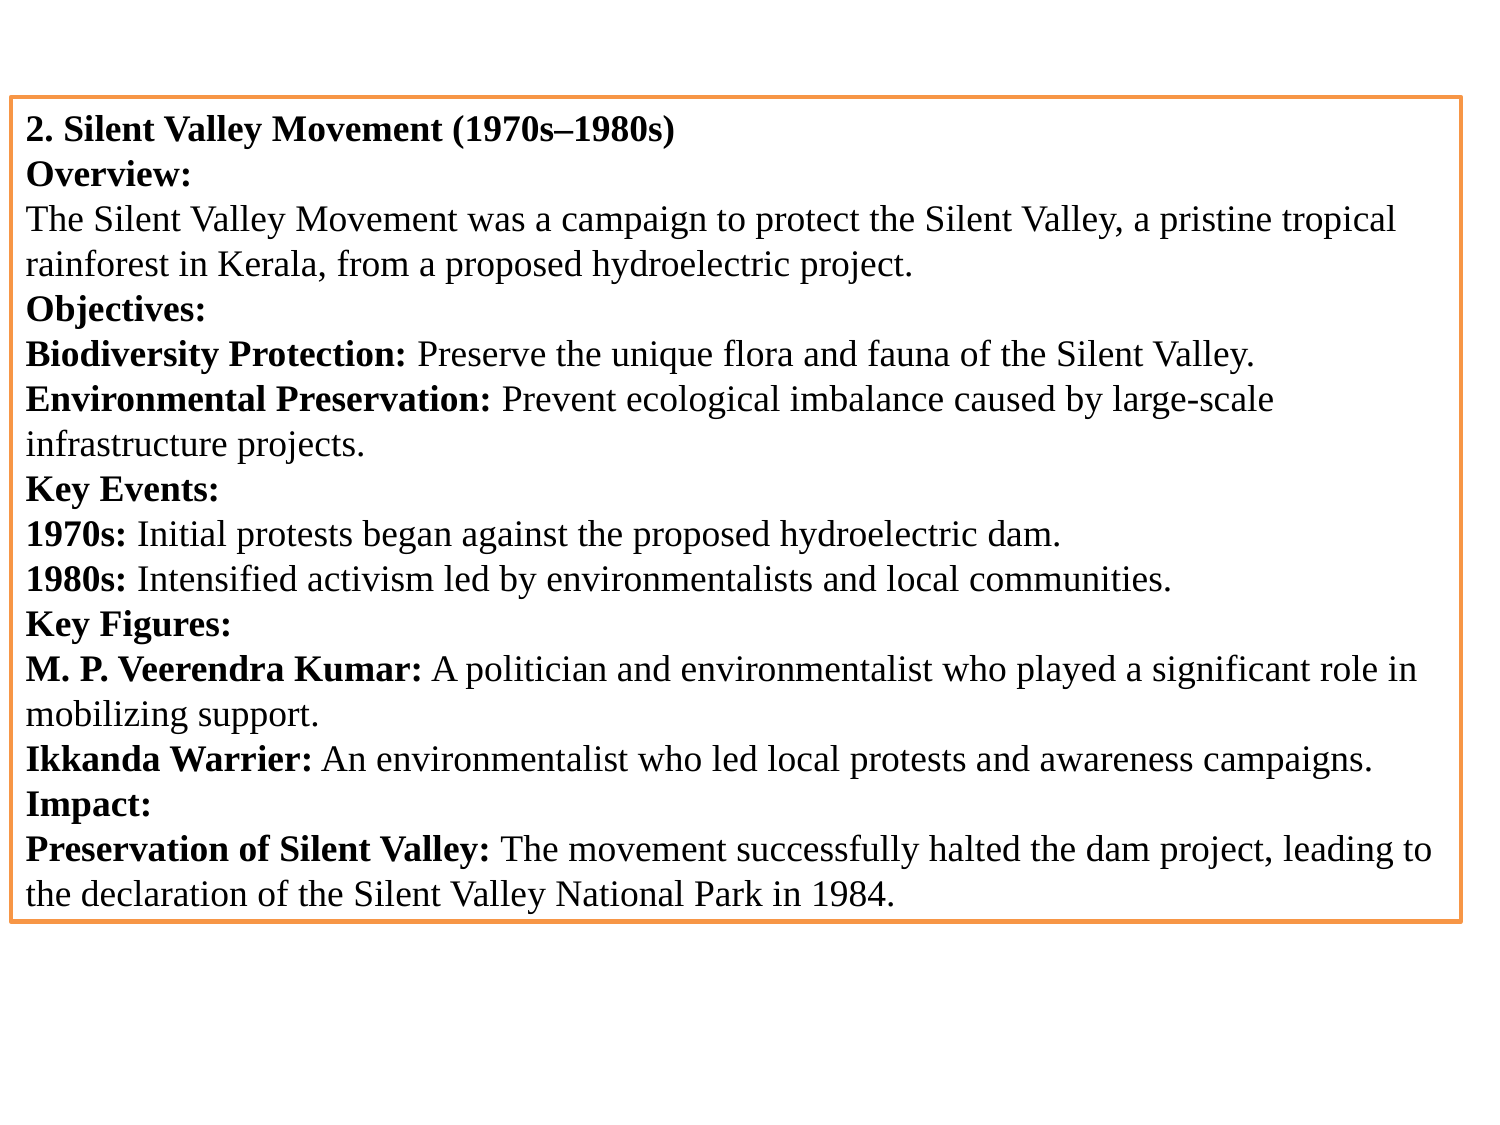

2. Silent Valley Movement (1970s–1980s)
Overview:
The Silent Valley Movement was a campaign to protect the Silent Valley, a pristine tropical rainforest in Kerala, from a proposed hydroelectric project.
Objectives:
Biodiversity Protection: Preserve the unique flora and fauna of the Silent Valley.
Environmental Preservation: Prevent ecological imbalance caused by large-scale infrastructure projects.
Key Events:
1970s: Initial protests began against the proposed hydroelectric dam.
1980s: Intensified activism led by environmentalists and local communities.
Key Figures:
M. P. Veerendra Kumar: A politician and environmentalist who played a significant role in mobilizing support.
Ikkanda Warrier: An environmentalist who led local protests and awareness campaigns.
Impact:
Preservation of Silent Valley: The movement successfully halted the dam project, leading to the declaration of the Silent Valley National Park in 1984.